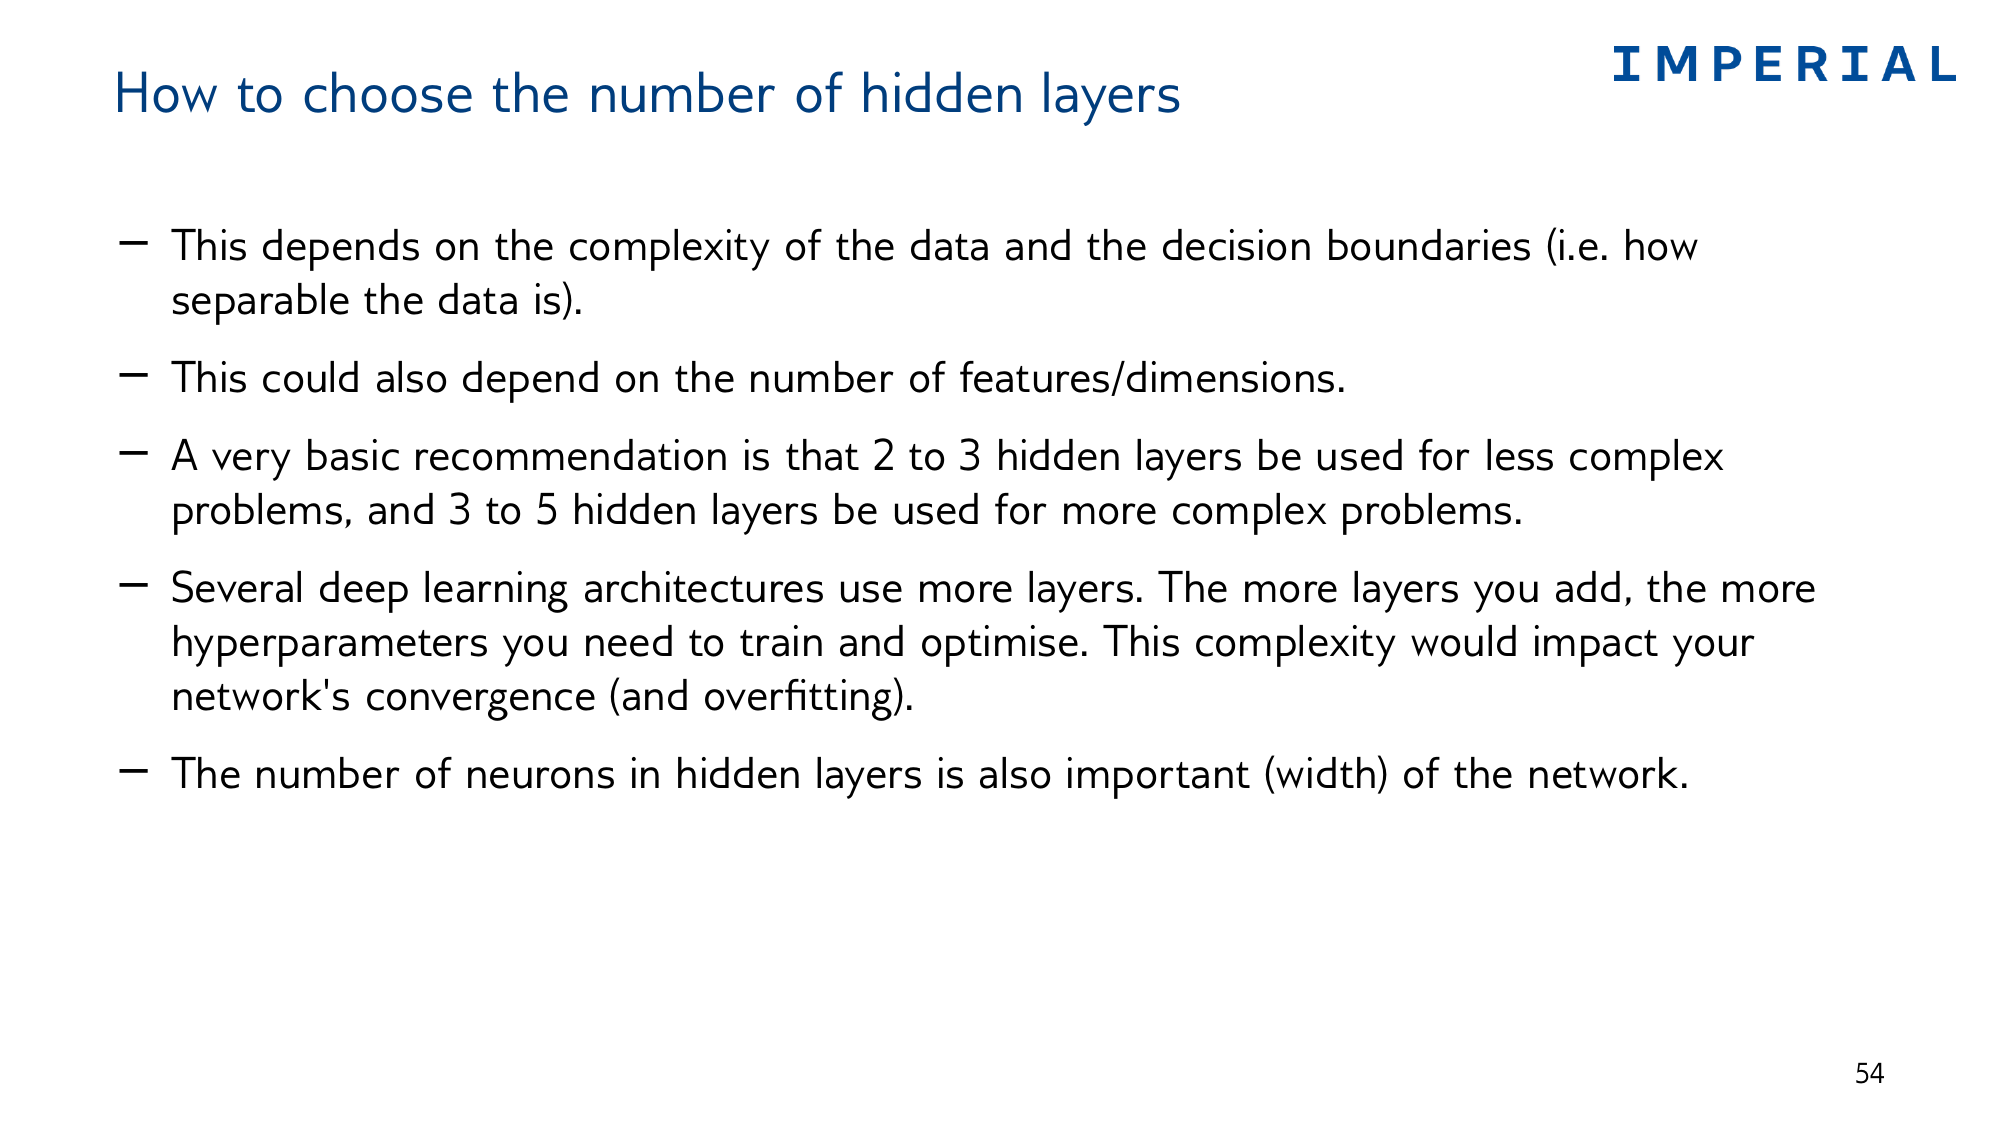

# How to choose the number of hidden layers
This depends on the complexity of the data and the decision boundaries (i.e. how separable the data is).
This could also depend on the number of features/dimensions.
A very basic recommendation is that 2 to 3 hidden layers be used for less complex problems, and 3 to 5 hidden layers be used for more complex problems.
Several deep learning architectures use more layers. The more layers you add, the more hyperparameters you need to train and optimise. This complexity would impact your network's convergence (and overfitting).
The number of neurons in hidden layers is also important (width) of the network.
54